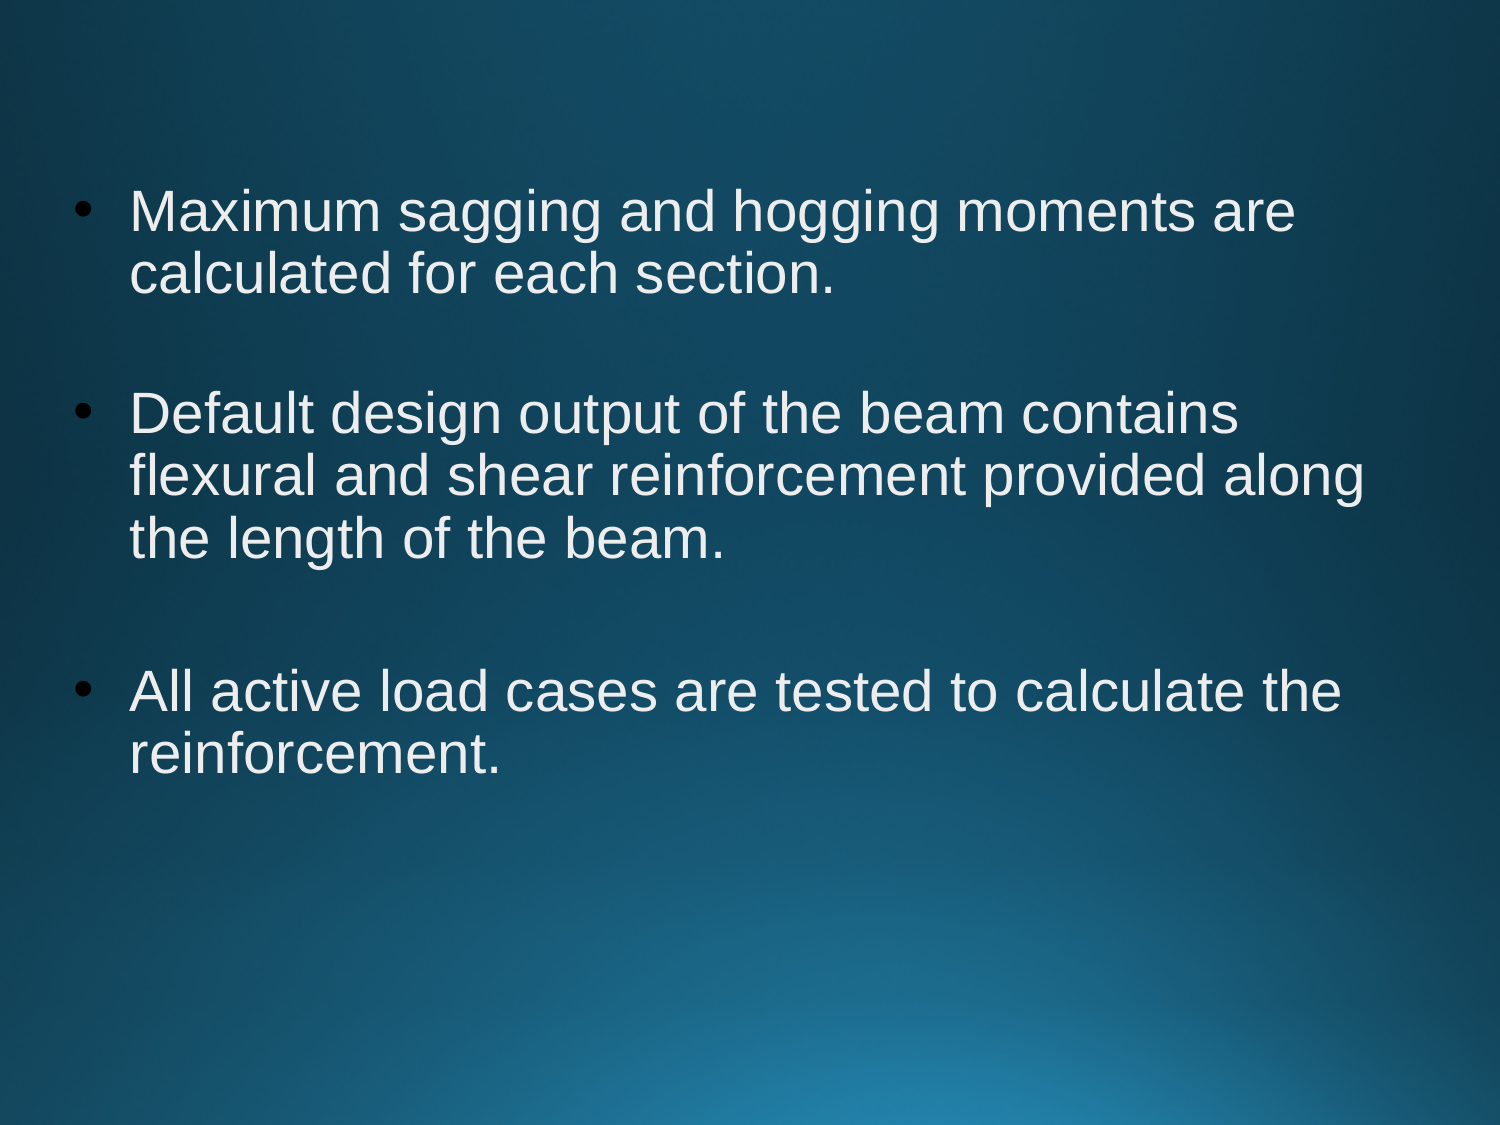

Maximum sagging and hogging moments are calculated for each section.

Default design output of the beam contains flexural and shear reinforcement provided along the length of the beam.

All active load cases are tested to calculate the reinforcement.